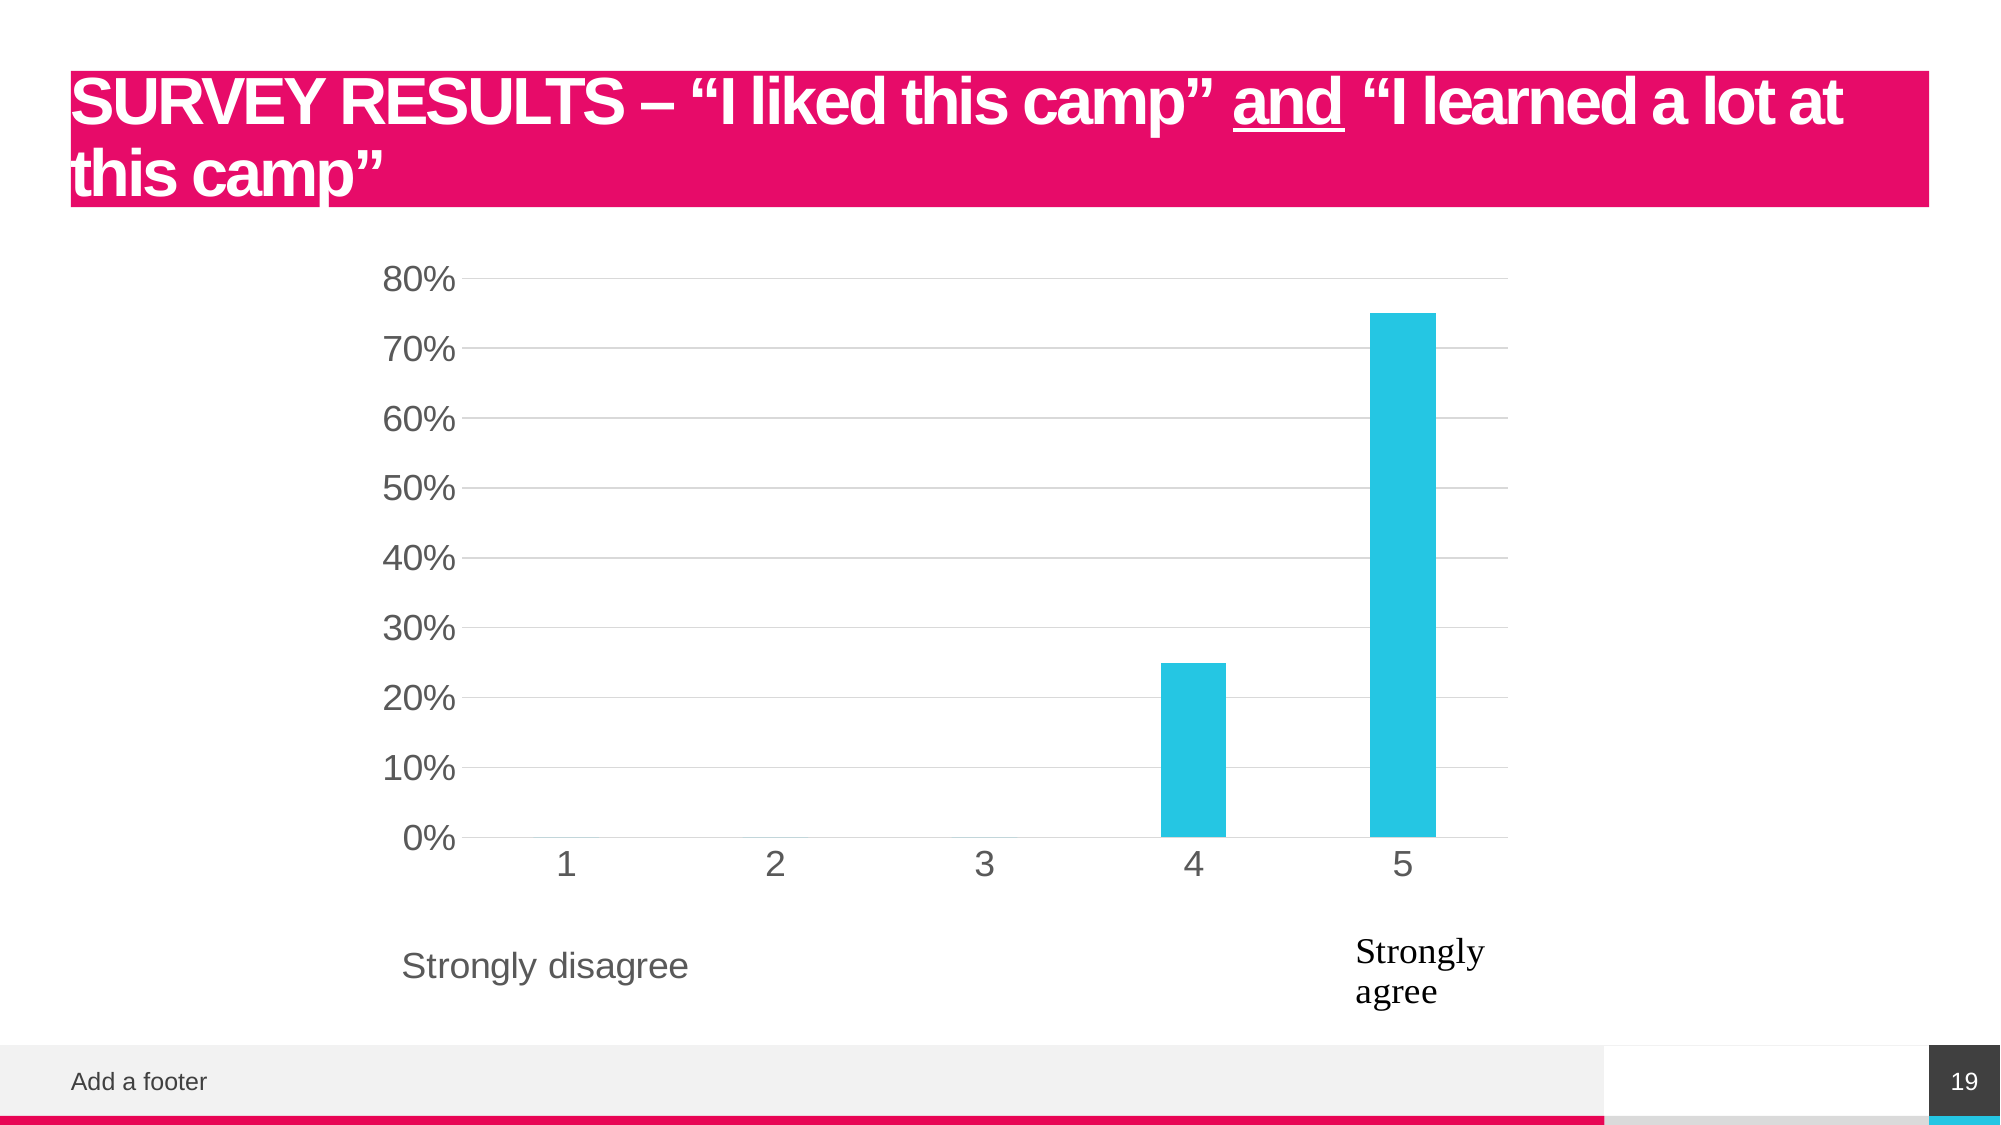

# SURVEY RESULTS – “I liked this camp” and “I learned a lot at this camp”

### Chart

| Category |  |
|---|---|
| 1 | 0.0 |
| 2 | 0.0 |
| 3 | 0.0 |
| 4 | 0.25 |
| 5 | 0.75 |
19
Add a footer